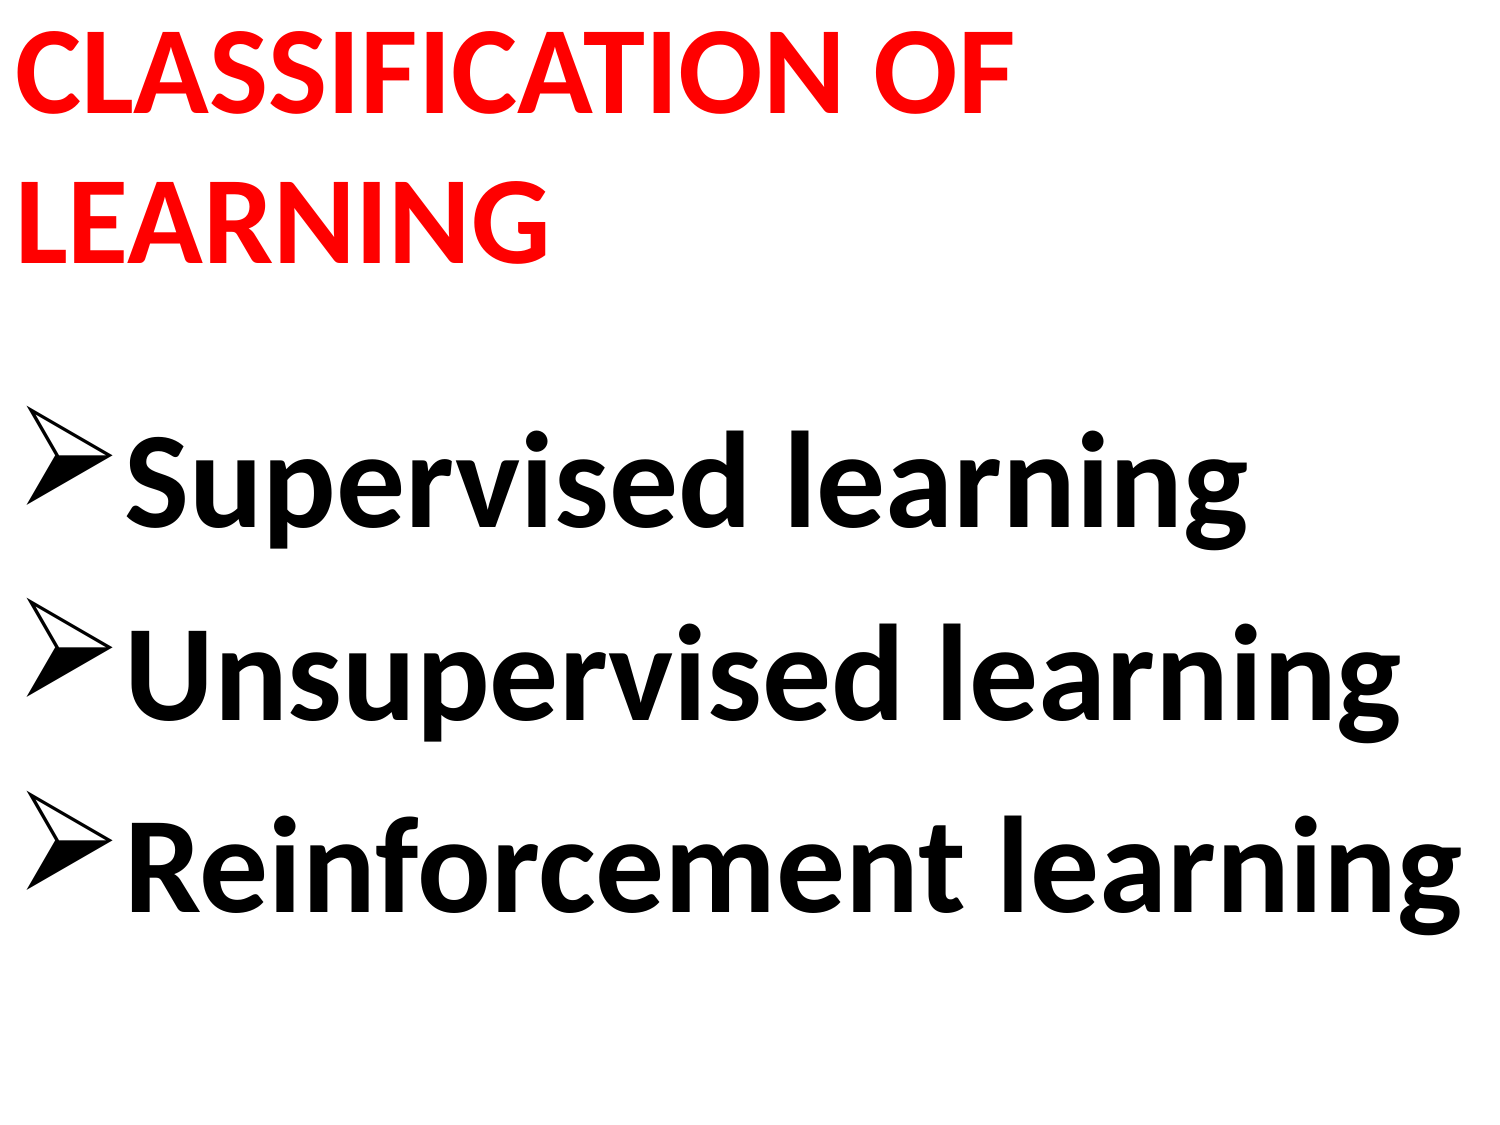

# CLASSIFICATION OF LEARNING
Supervised learning
Unsupervised learning
Reinforcement learning